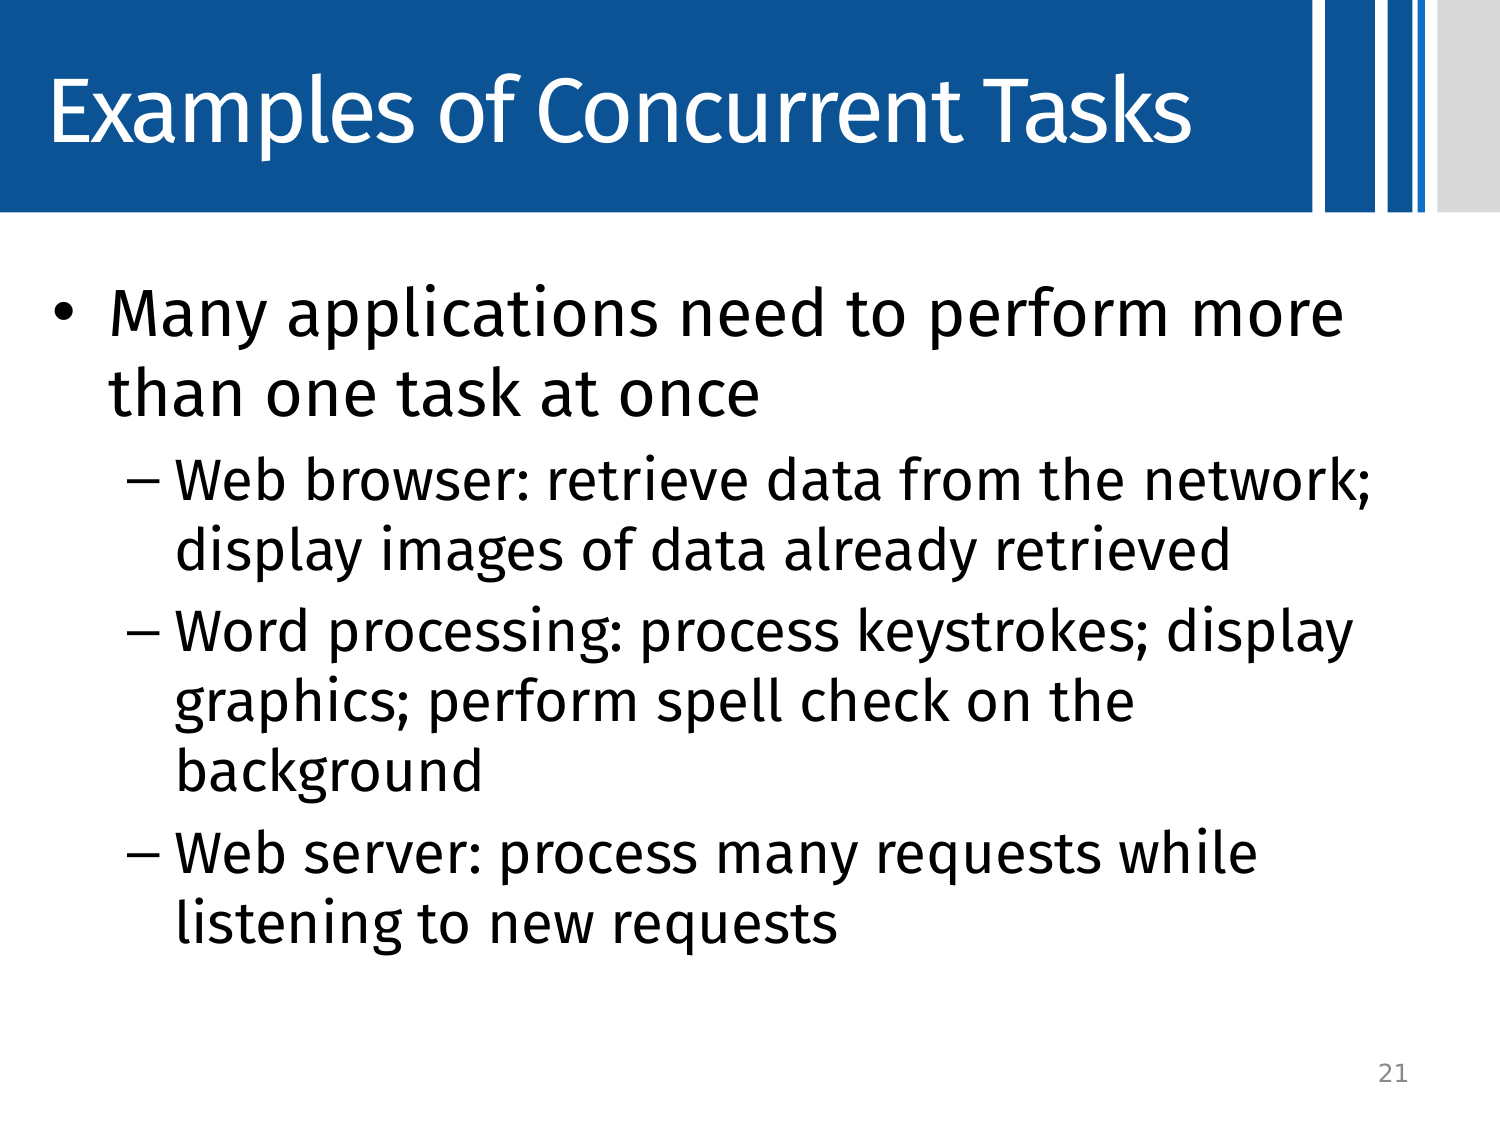

# Examples of Concurrent Tasks
Many applications need to perform more than one task at once
Web browser: retrieve data from the network; display images of data already retrieved
Word processing: process keystrokes; display graphics; perform spell check on the background
Web server: process many requests while listening to new requests

21